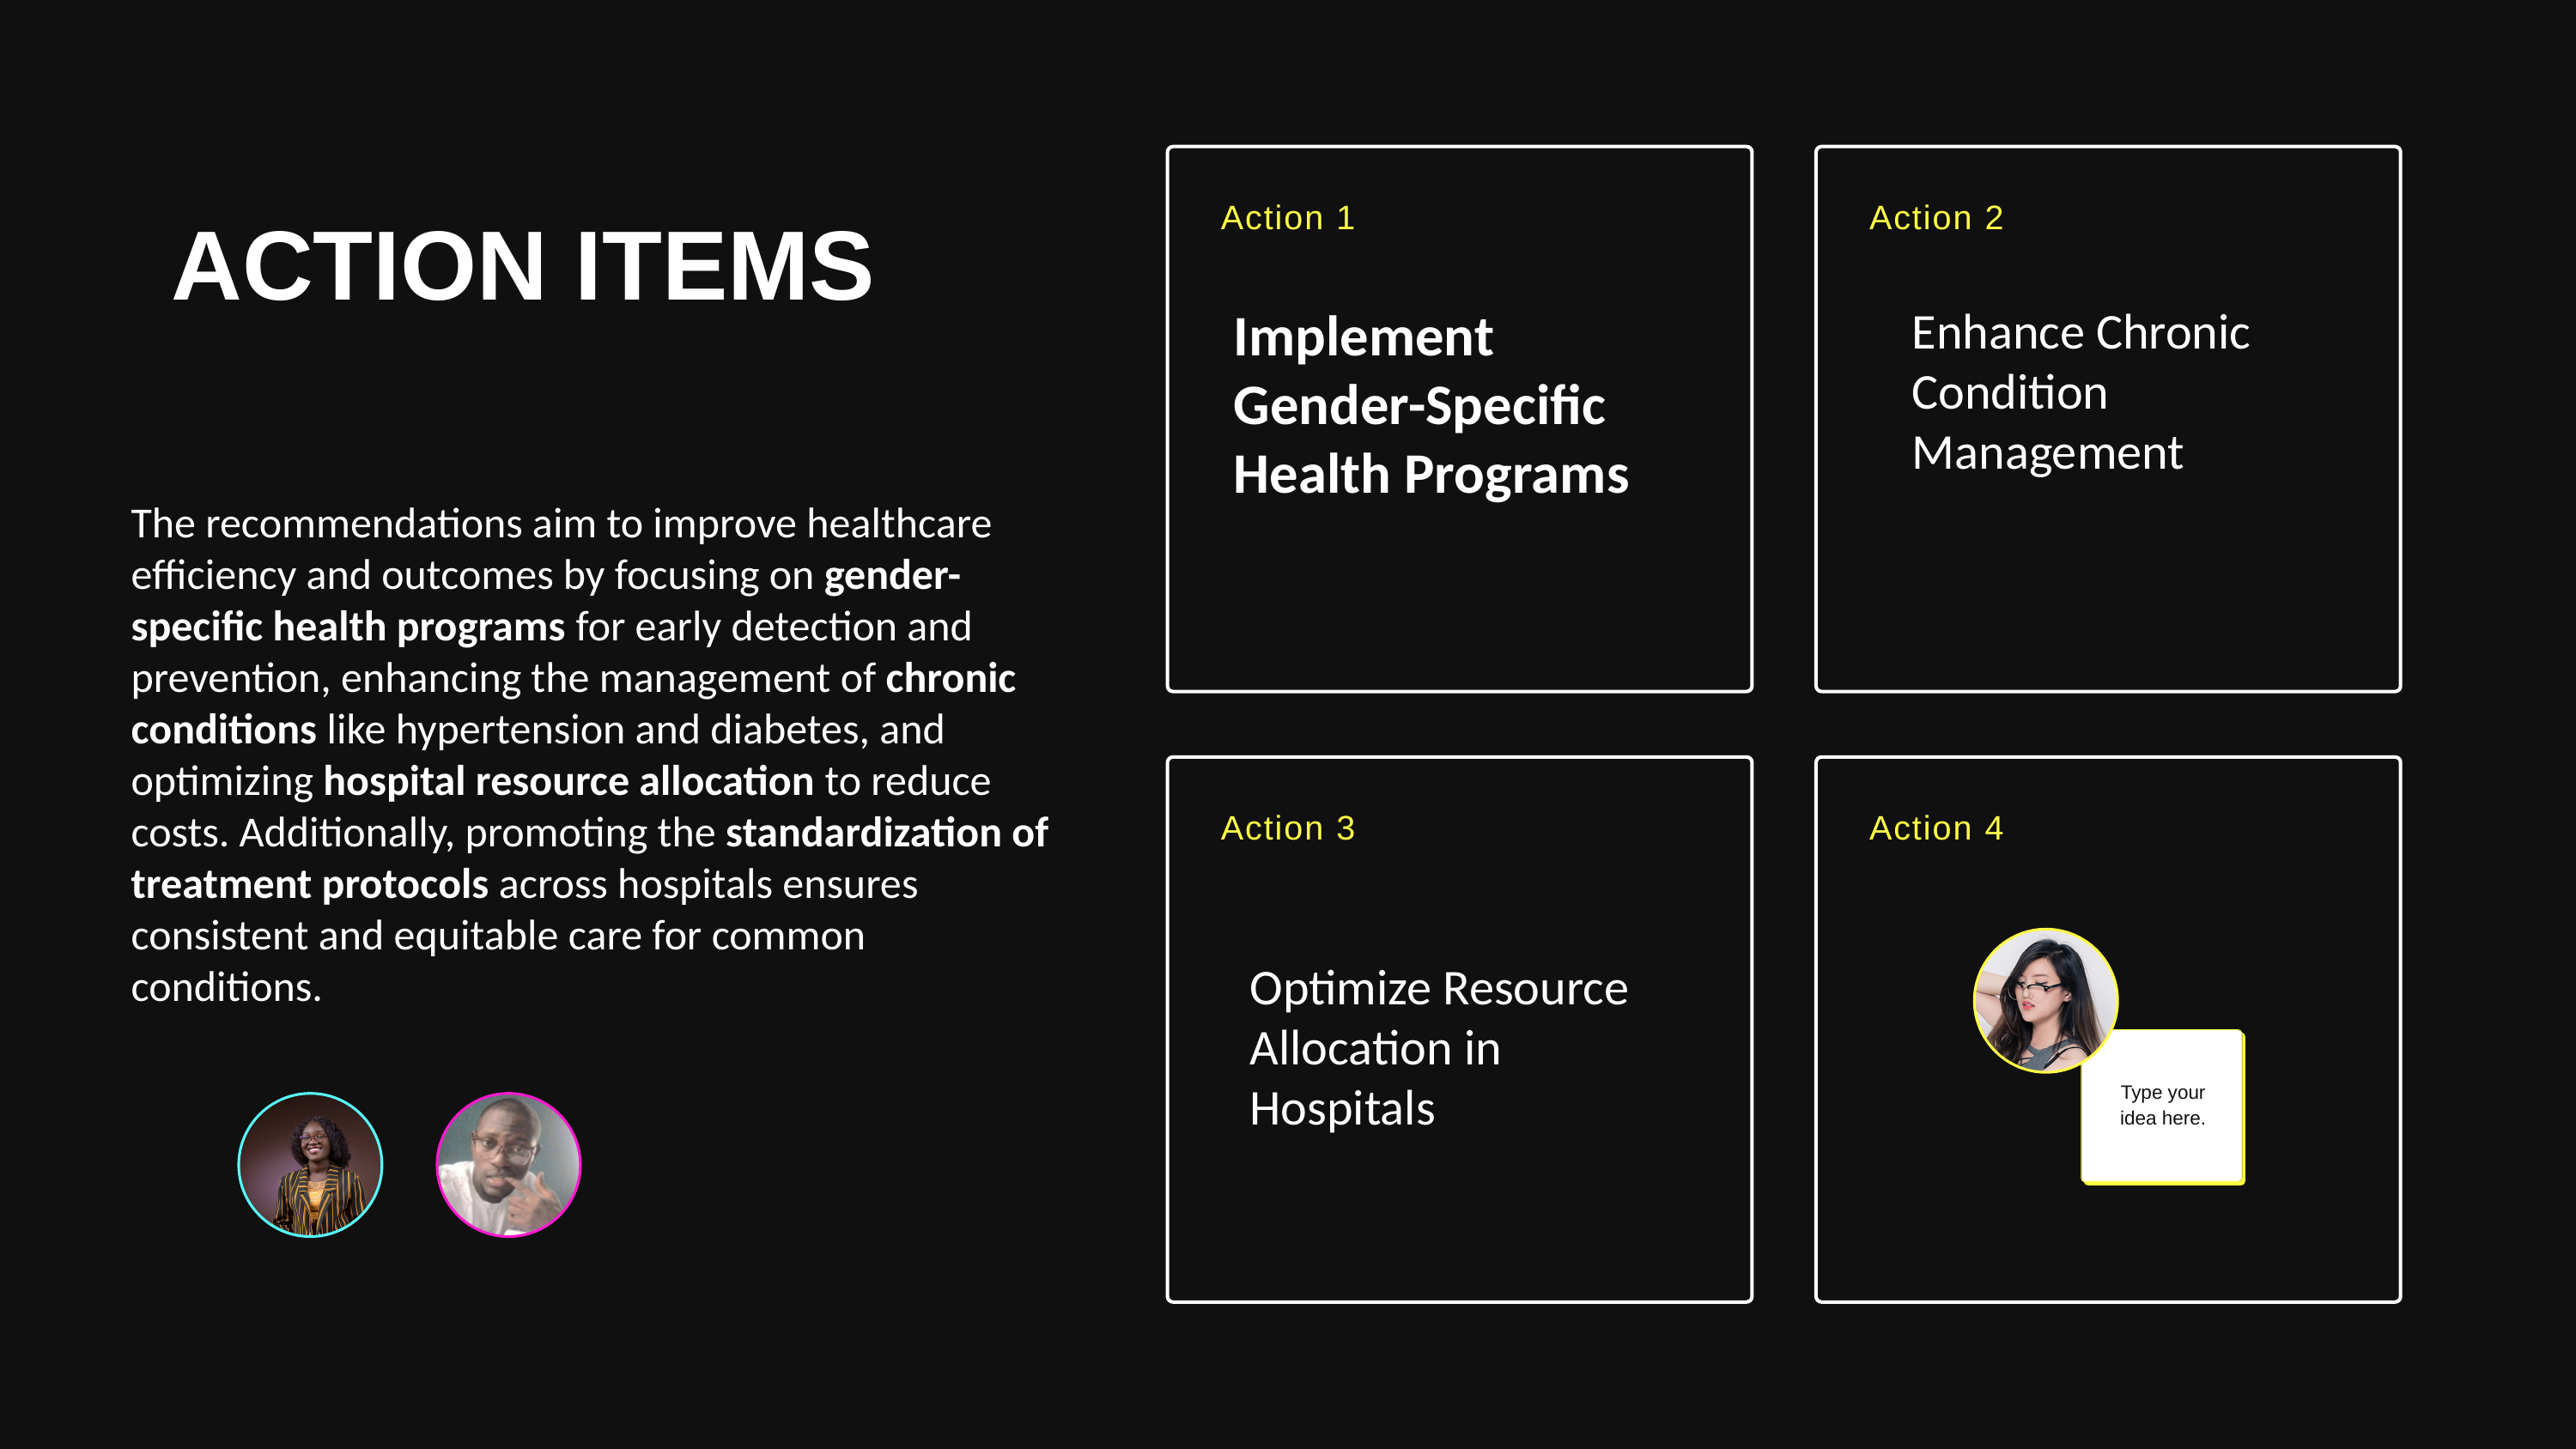

Action 1
Action 2
ACTION ITEMS
Implement Gender-Specific Health Programs
Enhance Chronic Condition Management
The recommendations aim to improve healthcare efficiency and outcomes by focusing on gender-specific health programs for early detection and prevention, enhancing the management of chronic conditions like hypertension and diabetes, and optimizing hospital resource allocation to reduce costs. Additionally, promoting the standardization of treatment protocols across hospitals ensures consistent and equitable care for common conditions.

Action 3
Action 4

Optimize Resource Allocation in Hospitals

Type your idea here.